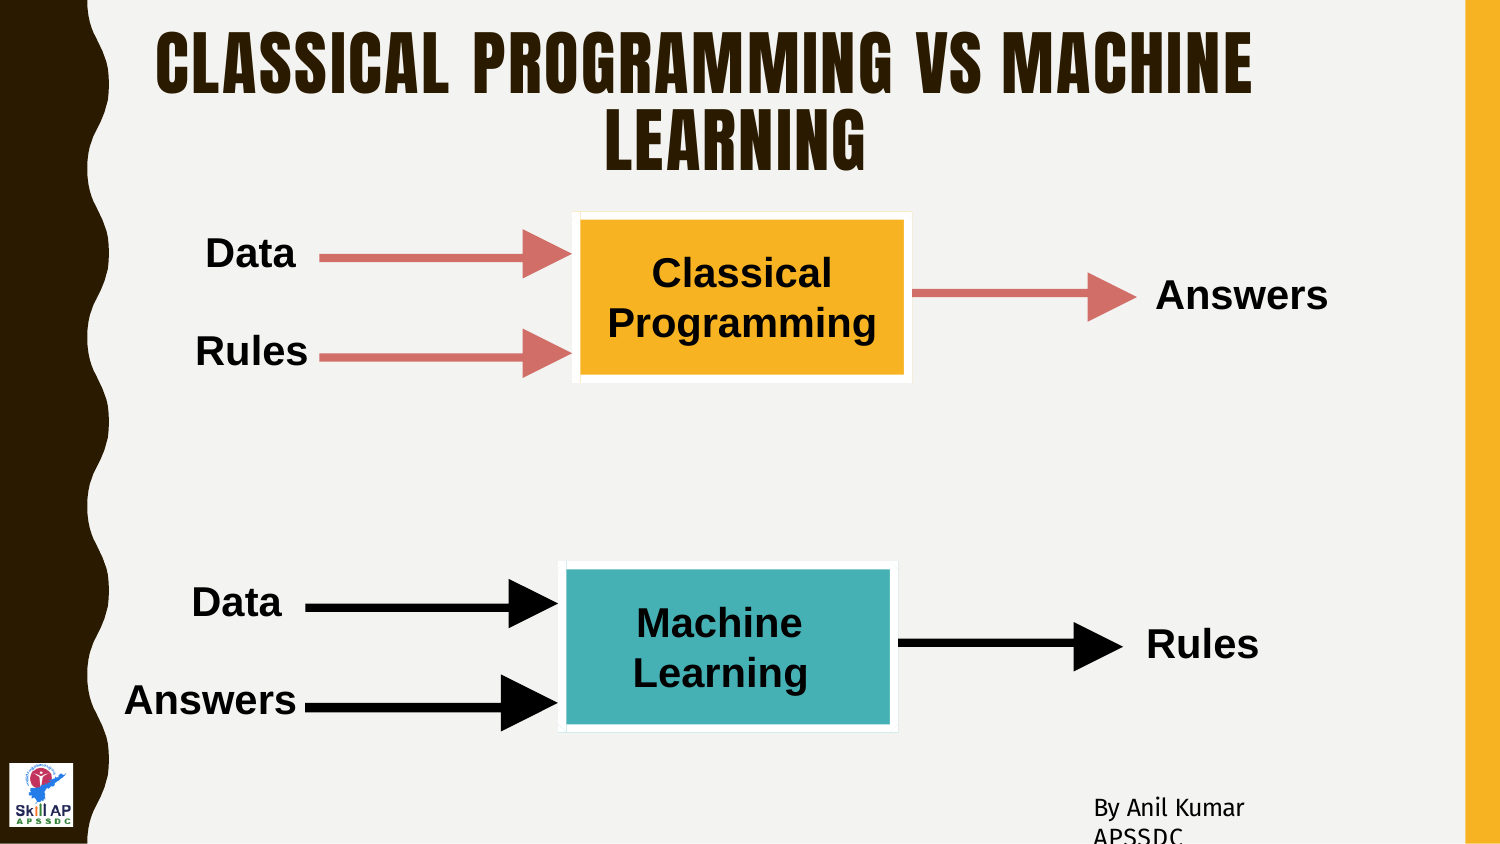

# CLASSICAL PROGRAMMING VS MACHINE  LEARNING

Classical
Programming
Data

Answers
Rules

Machine  Learning
Data

Rules
Answers

By Anil Kumar APSSDC
36